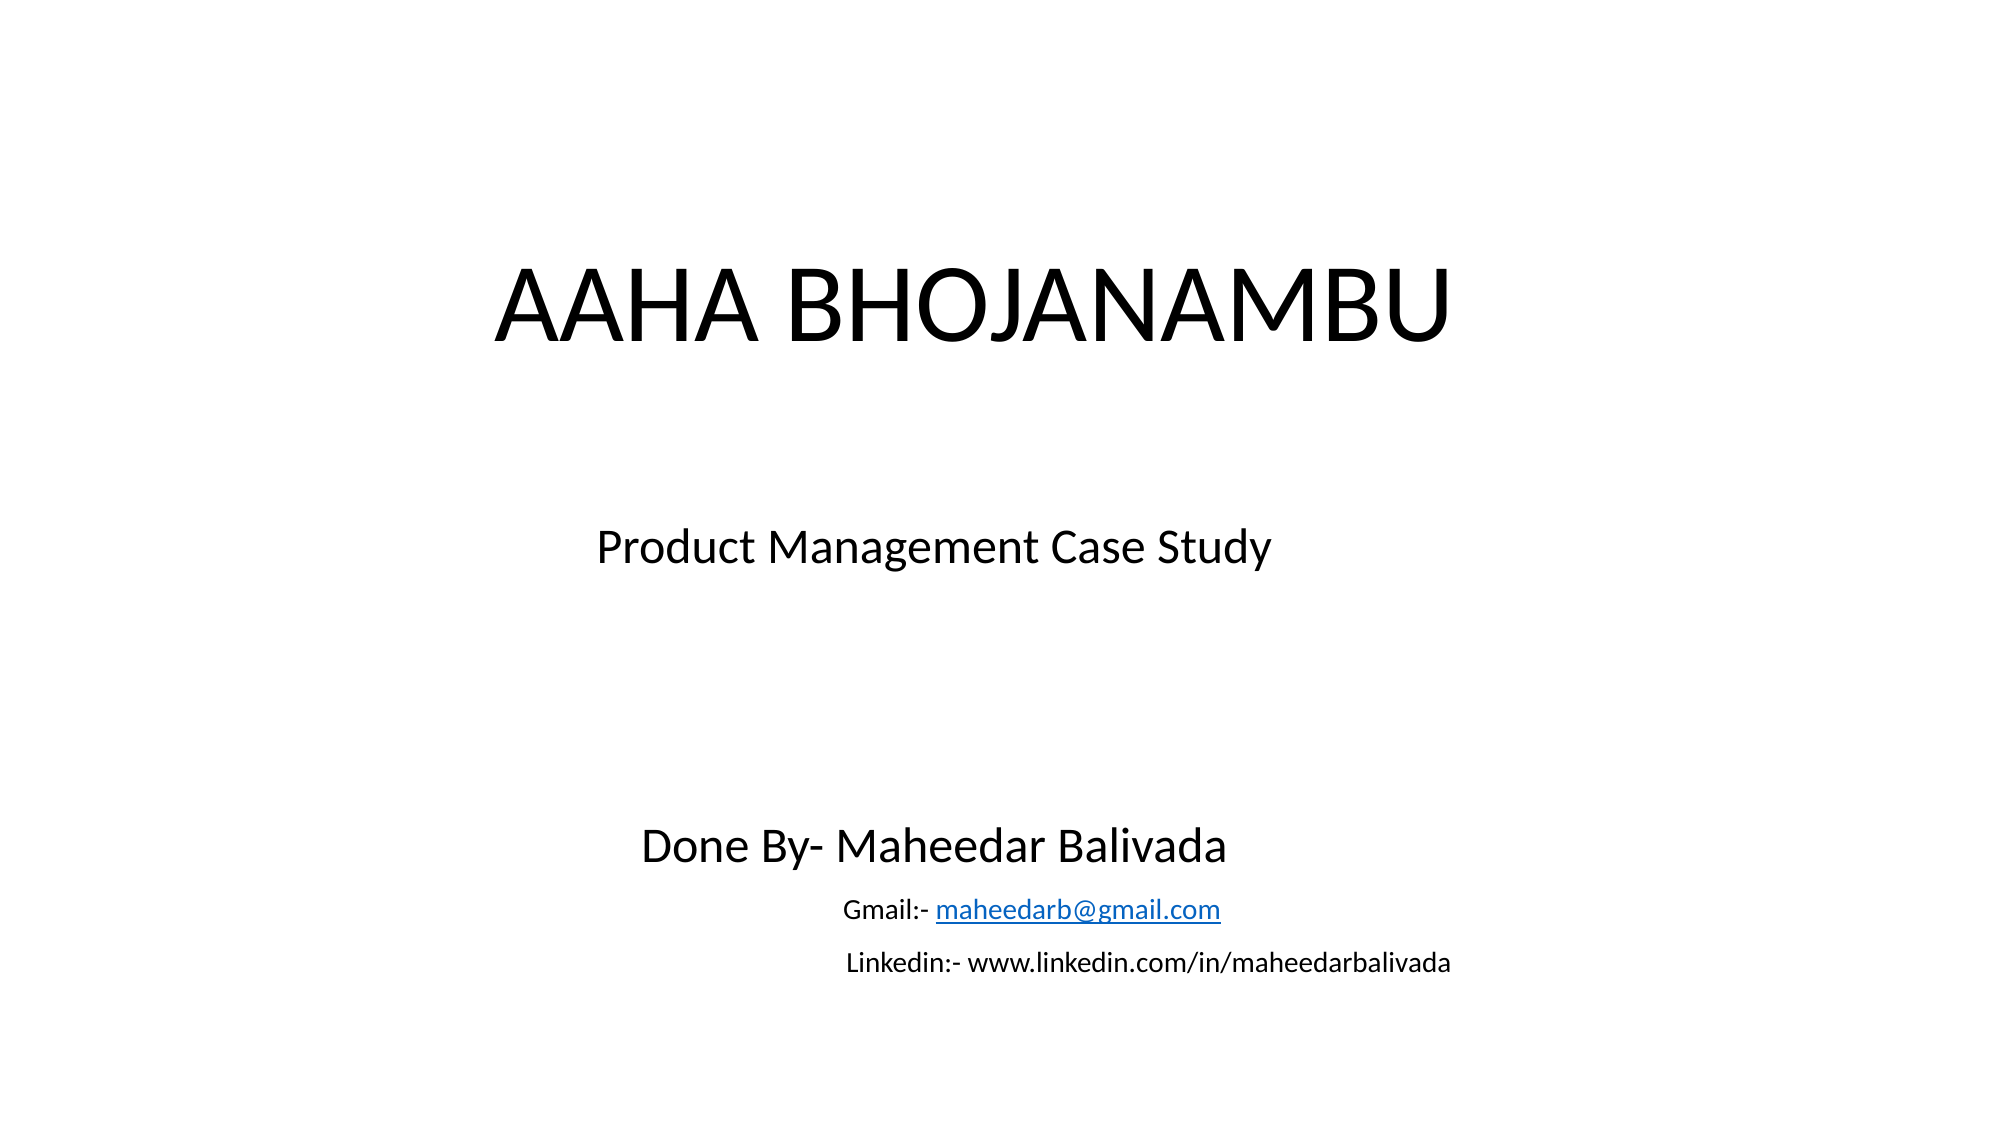

# AAHA BHOJANAMBU
Product Management Case Study

Done By- Maheedar Balivada
                              Gmail:- maheedarb@gmail.com
                                                                  Linkedin:- www.linkedin.com/in/maheedarbalivada